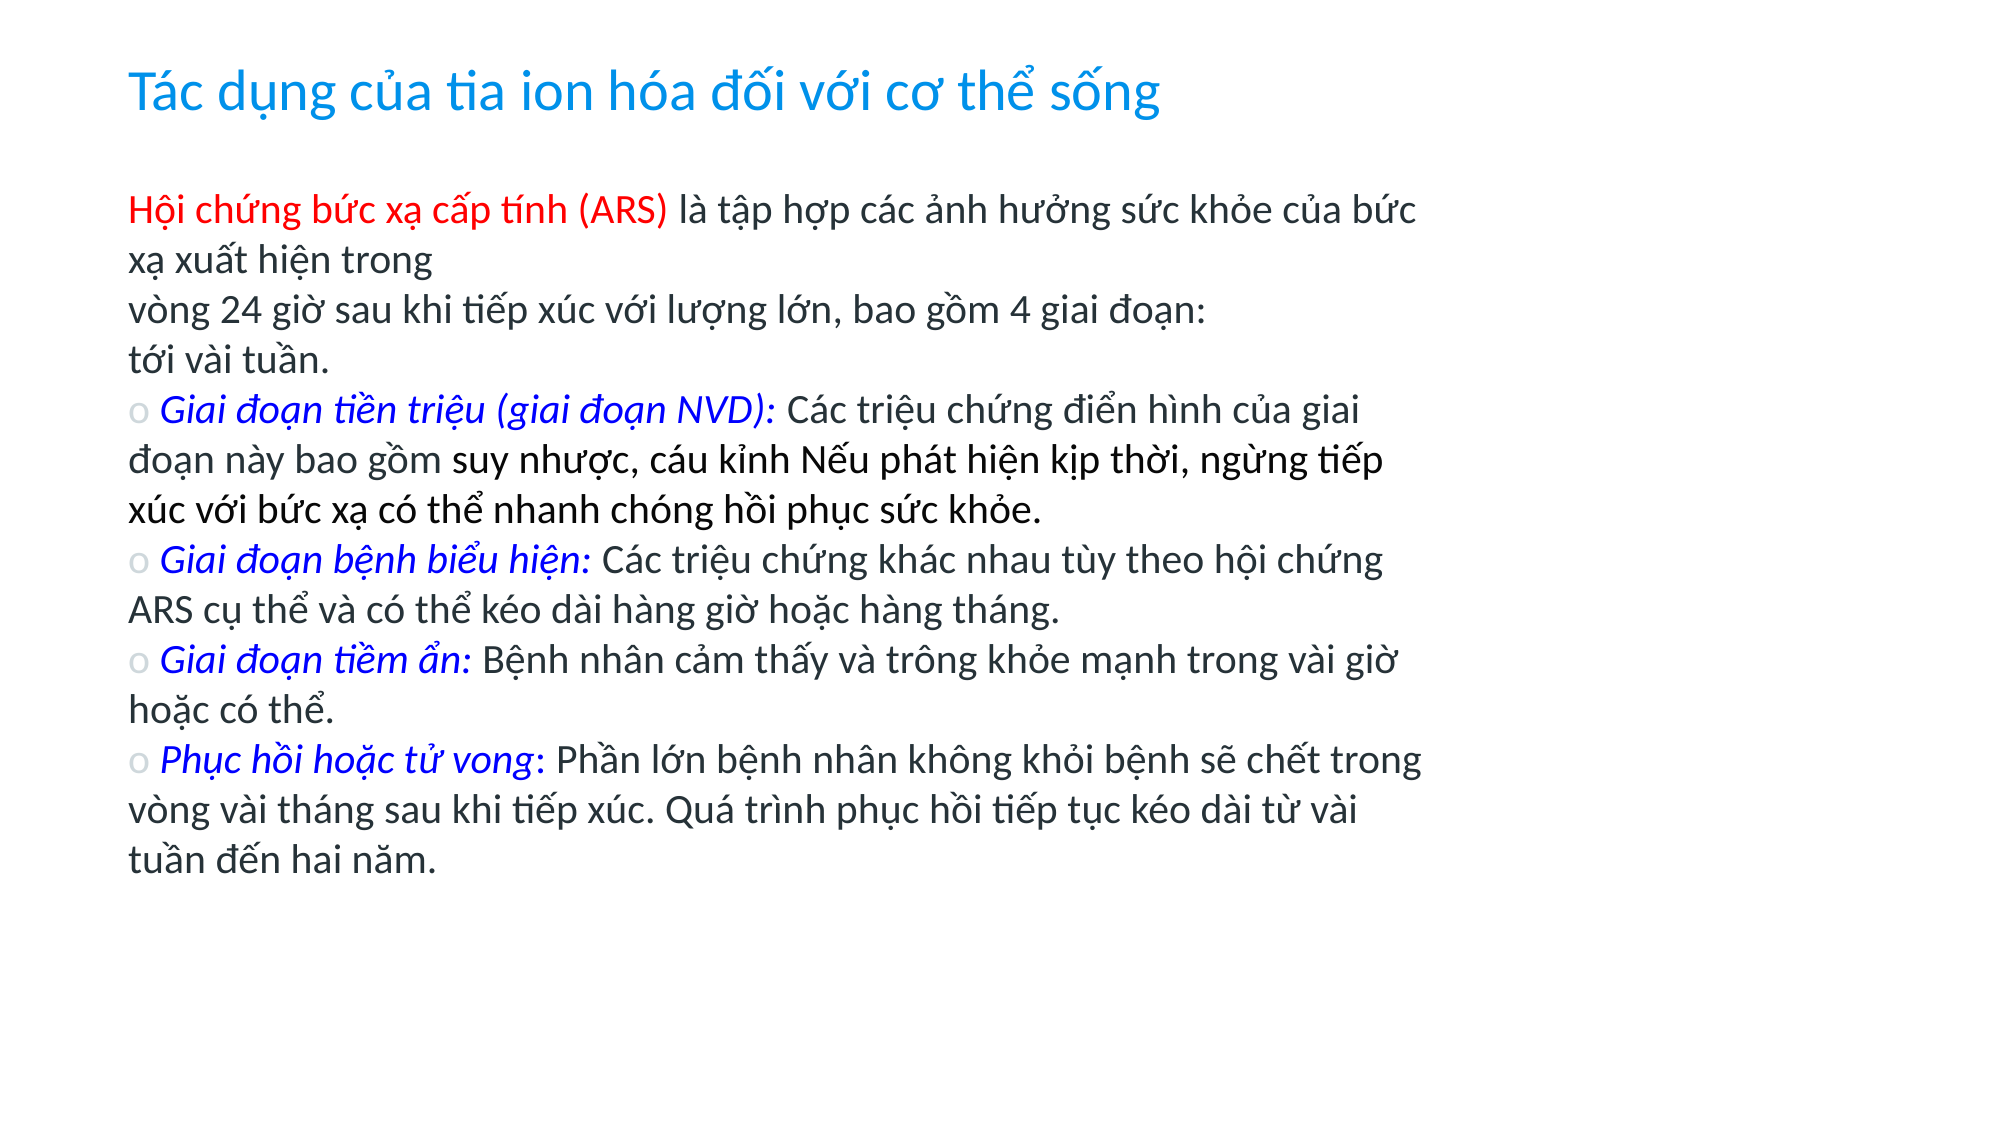

Tác dụng của tia ion hóa đối với cơ thể sống
Hội chứng bức xạ cấp tính (ARS) là tập hợp các ảnh hưởng sức khỏe của bức xạ xuất hiện trong
vòng 24 giờ sau khi tiếp xúc với lượng lớn, bao gồm 4 giai đoạn:
tới vài tuần.
o Giai đoạn tiền triệu (giai đoạn NVD): Các triệu chứng điển hình của giai đoạn này bao gồm suy nhược, cáu kỉnh Nếu phát hiện kịp thời, ngừng tiếp xúc với bức xạ có thể nhanh chóng hồi phục sức khỏe.
o Giai đoạn bệnh biểu hiện: Các triệu chứng khác nhau tùy theo hội chứng ARS cụ thể và có thể kéo dài hàng giờ hoặc hàng tháng.
o Giai đoạn tiềm ẩn: Bệnh nhân cảm thấy và trông khỏe mạnh trong vài giờ hoặc có thể.
o Phục hồi hoặc tử vong: Phần lớn bệnh nhân không khỏi bệnh sẽ chết trong vòng vài tháng sau khi tiếp xúc. Quá trình phục hồi tiếp tục kéo dài từ vài tuần đến hai năm.